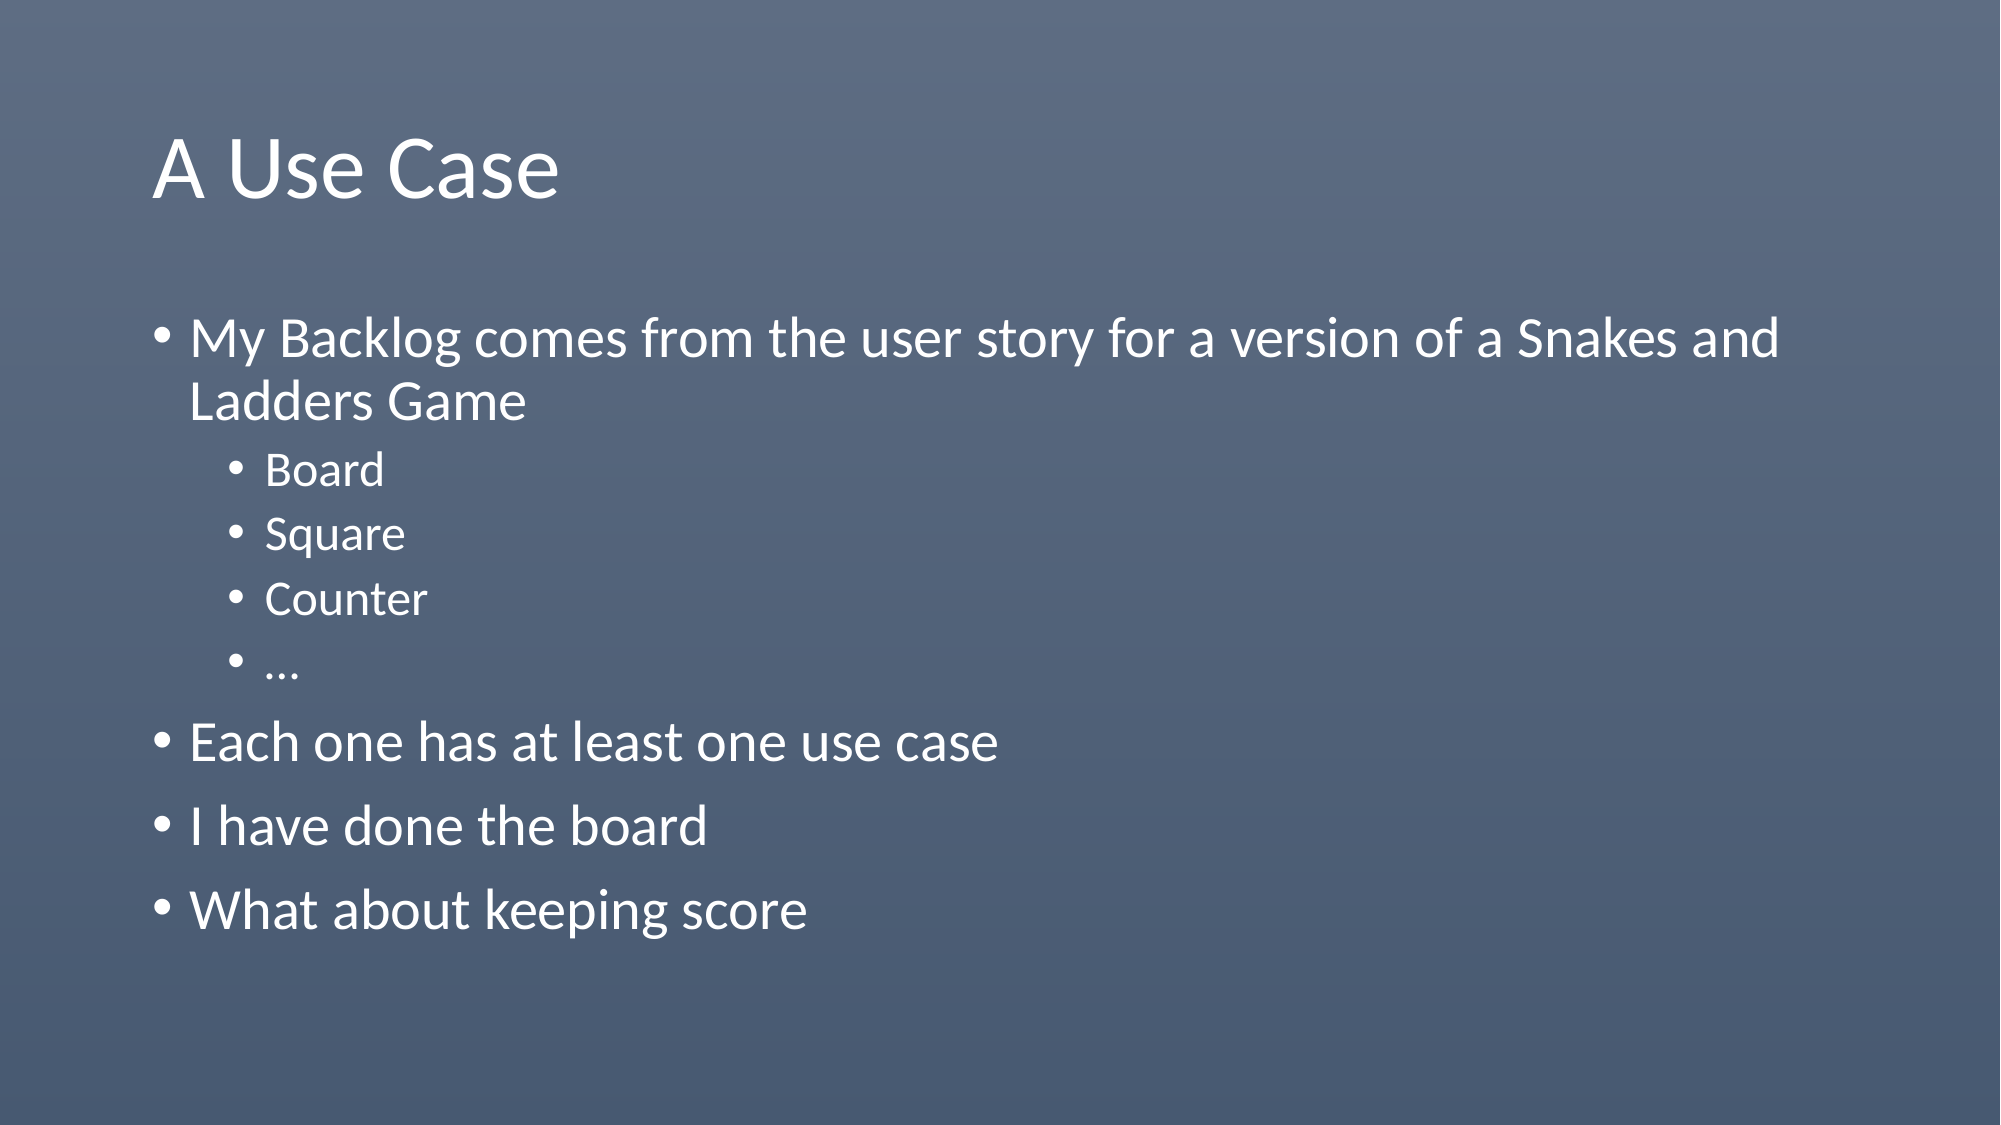

# A Use Case
My Backlog comes from the user story for a version of a Snakes and Ladders Game
Board
Square
Counter
…
Each one has at least one use case
I have done the board
What about keeping score